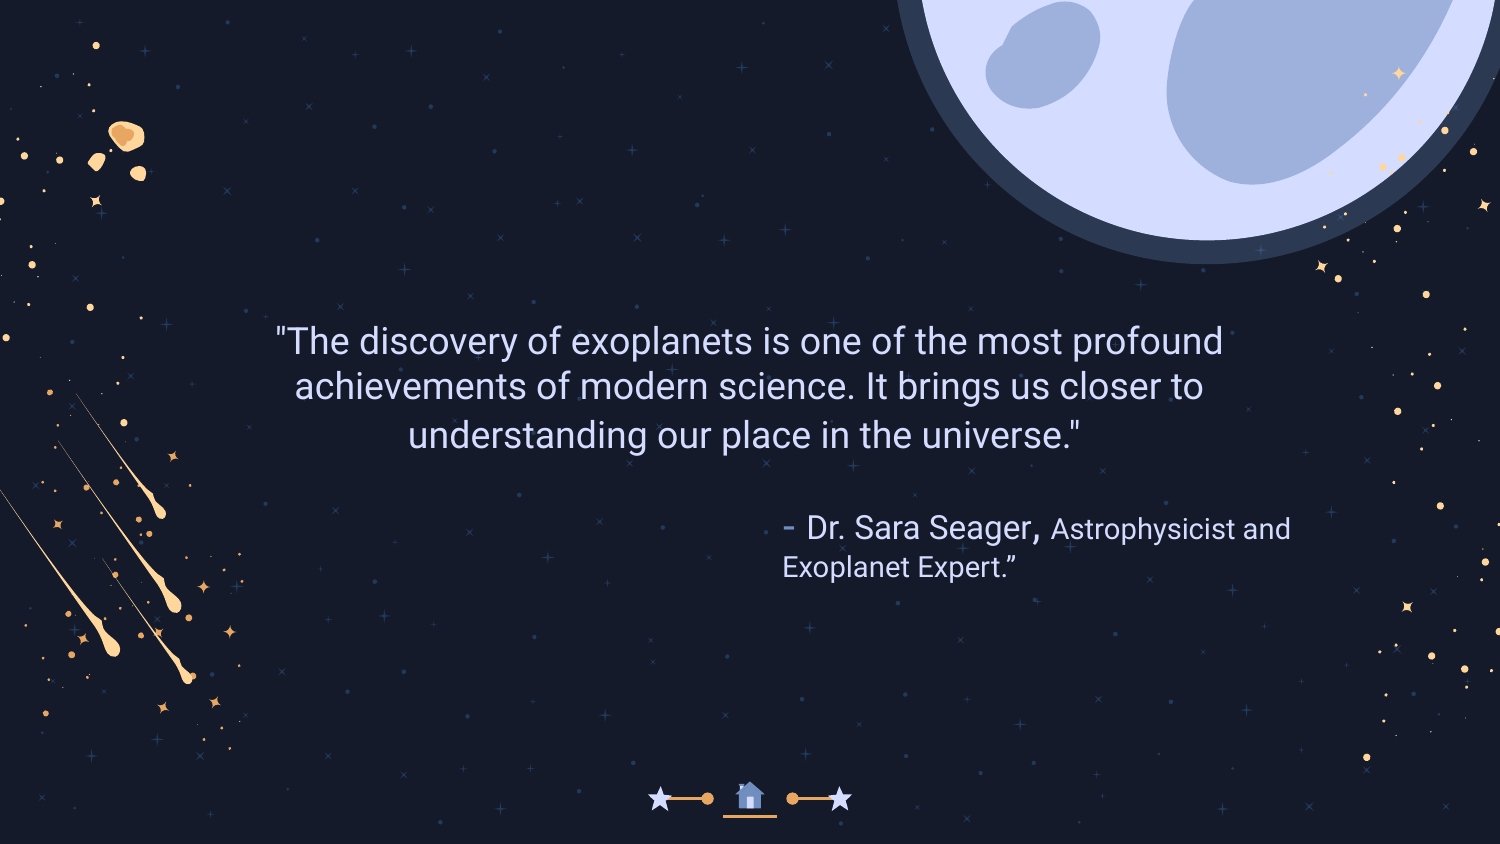

"The discovery of exoplanets is one of the most profound achievements of modern science. It brings us closer to understanding our place in the universe."
# - Dr. Sara Seager, Astrophysicist and Exoplanet Expert.”